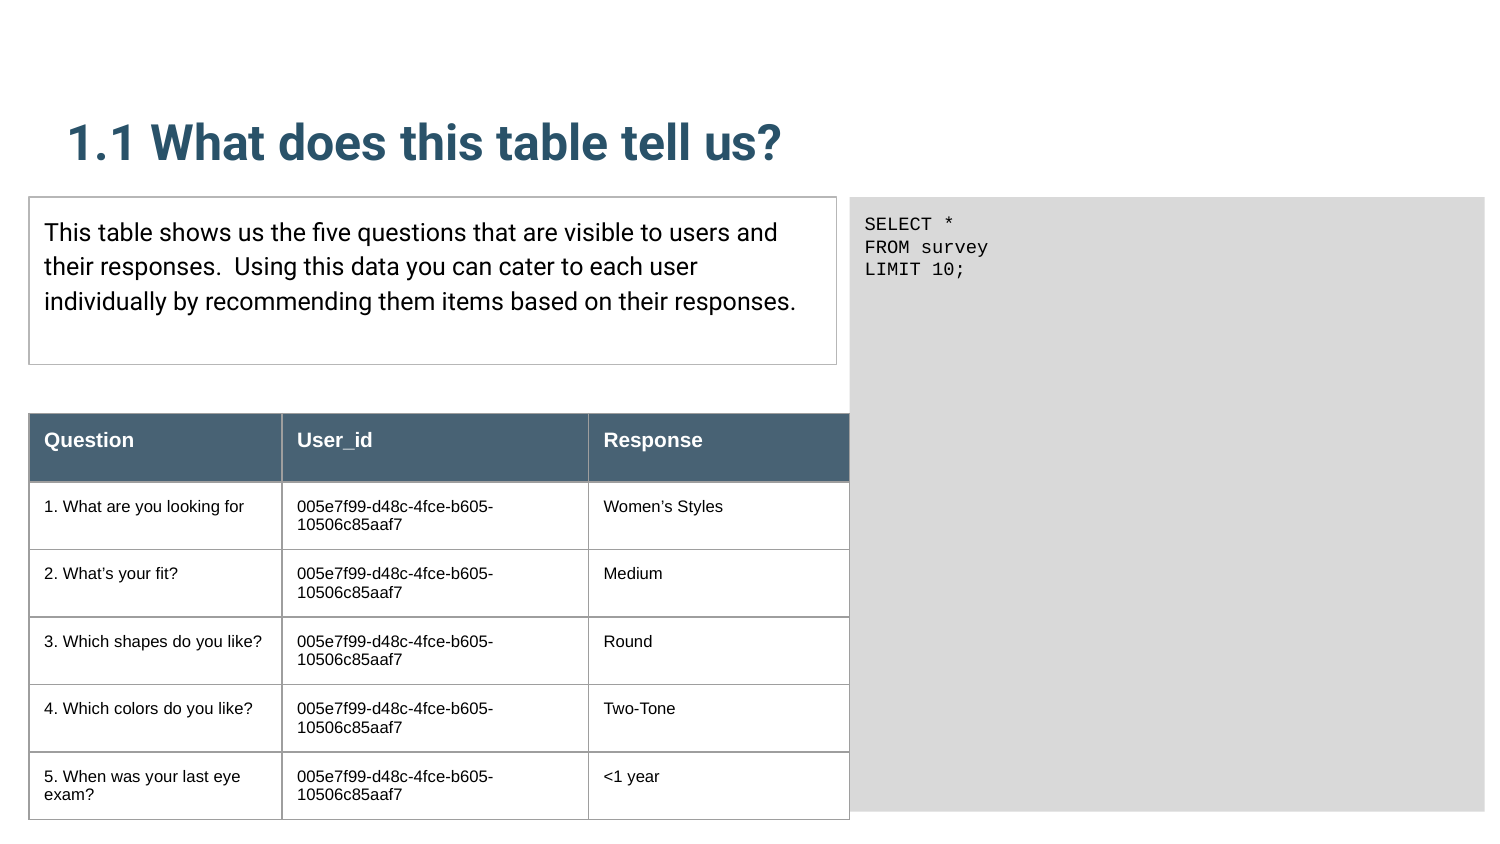

1.1 What does this table tell us?
SELECT *
FROM survey
LIMIT 10;

This table shows us the five questions that are visible to users and their responses.  Using this data you can cater to each user individually by recommending them items based on their responses.
| Question | User\_id | Response |
| --- | --- | --- |
| 1. What are you looking for | 005e7f99-d48c-4fce-b605-10506c85aaf7 | Women’s Styles |
| 2. What’s your fit? | 005e7f99-d48c-4fce-b605-10506c85aaf7 | Medium |
| 3. Which shapes do you like? | 005e7f99-d48c-4fce-b605-10506c85aaf7 | Round |
| 4. Which colors do you like? | 005e7f99-d48c-4fce-b605-10506c85aaf7 | Two-Tone |
| 5. When was your last eye exam? | 005e7f99-d48c-4fce-b605-10506c85aaf7 | <1 year |